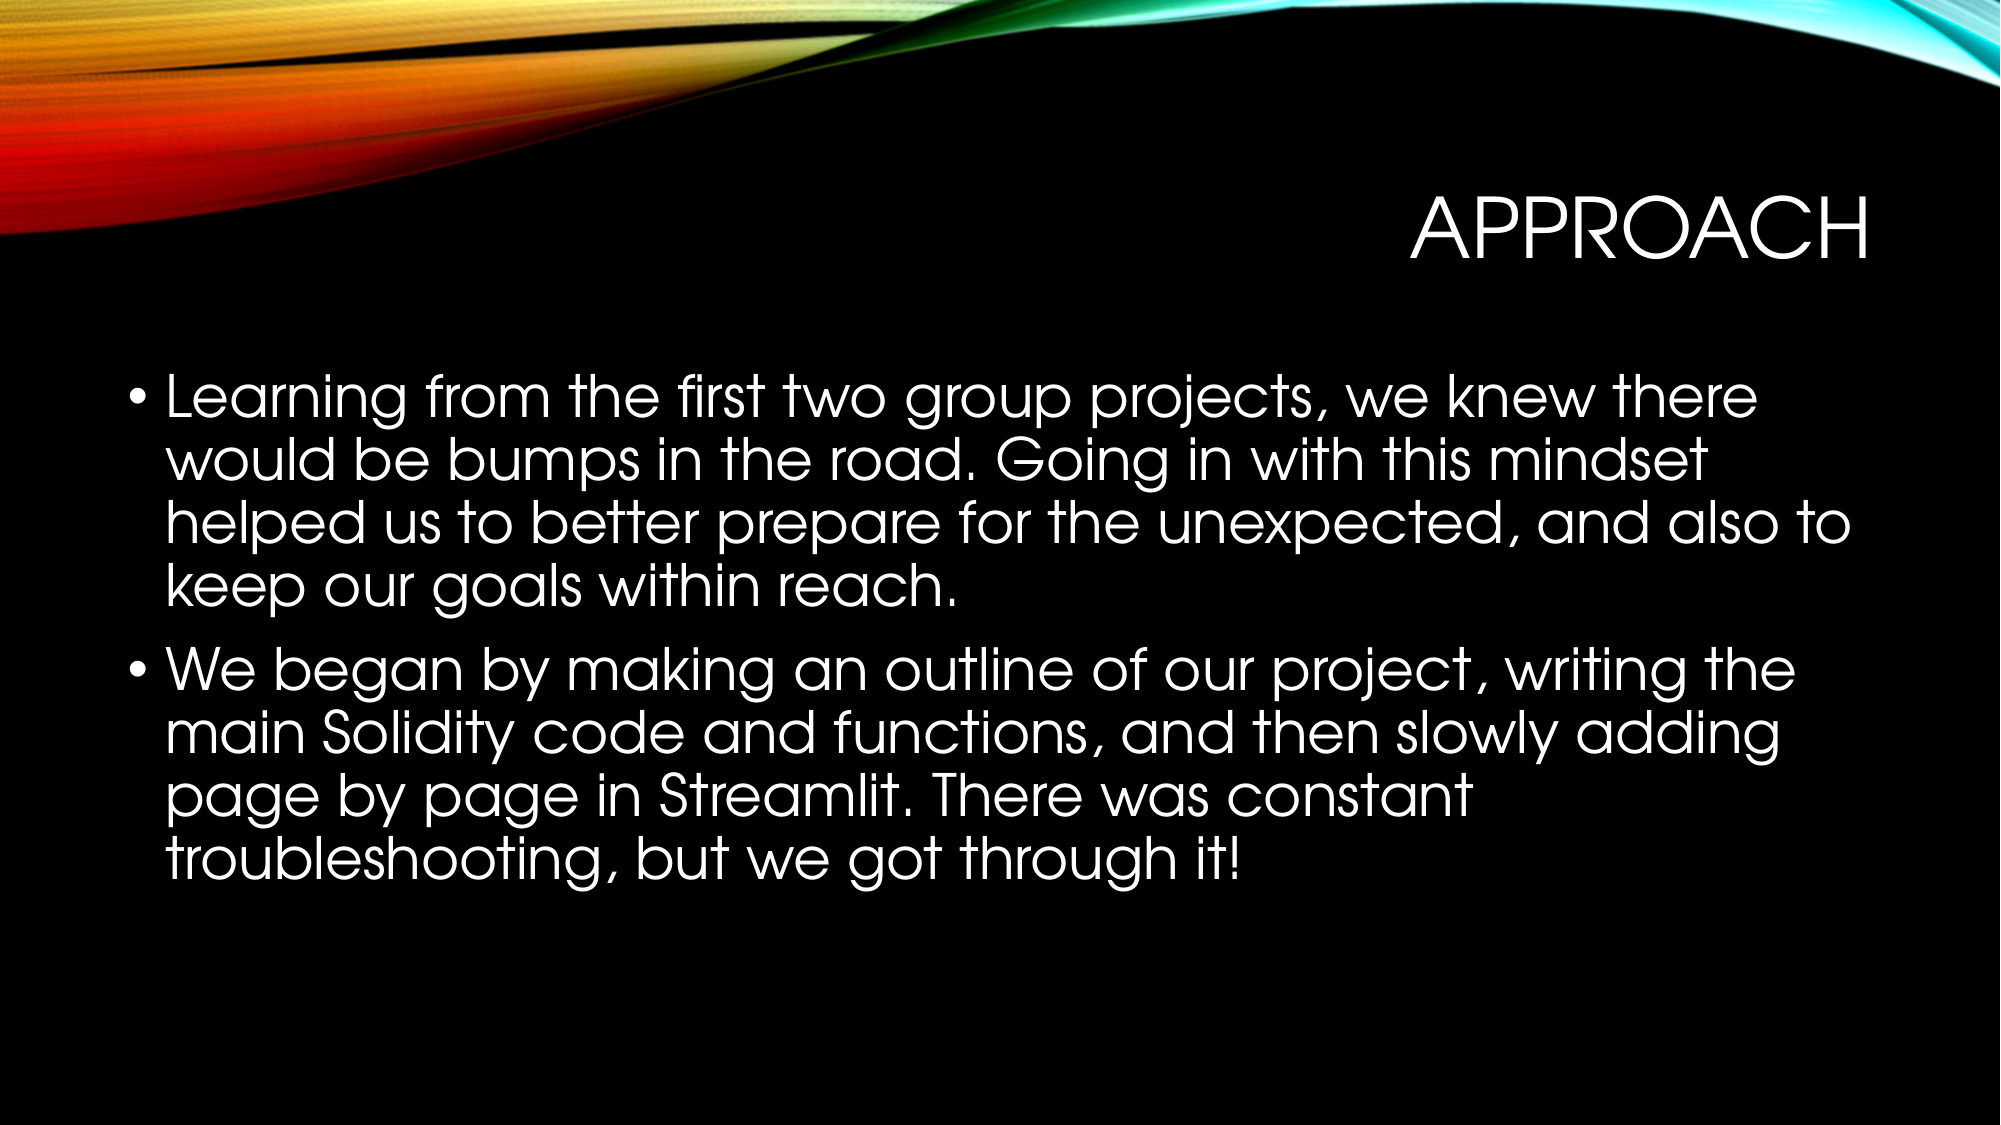

# Approach
Learning from the first two group projects, we knew there would be bumps in the road. Going in with this mindset helped us to better prepare for the unexpected, and also to keep our goals within reach.
We began by making an outline of our project, writing the main Solidity code and functions, and then slowly adding page by page in Streamlit. There was constant troubleshooting, but we got through it!